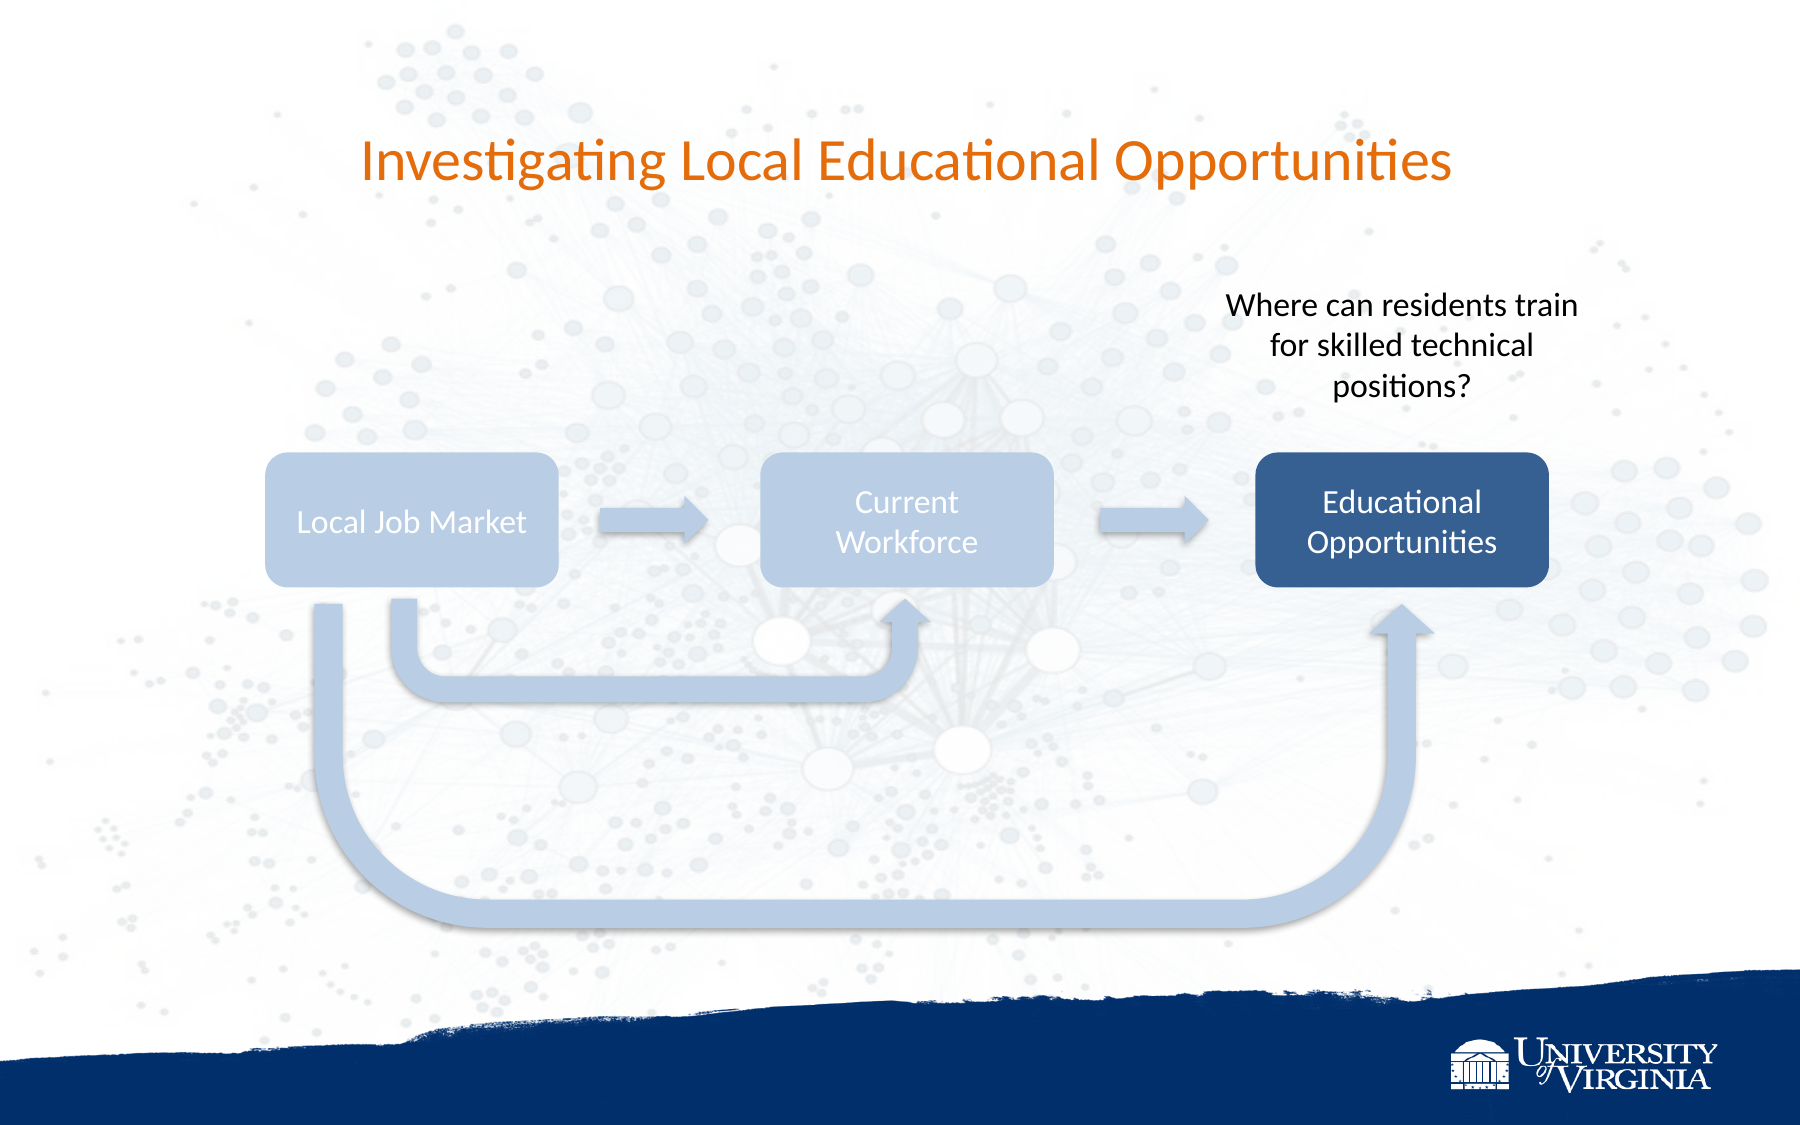

Investigating Local Educational Opportunities
Where can residents train for skilled technical positions?
Local Job Market
Current Workforce
Educational Opportunities

14